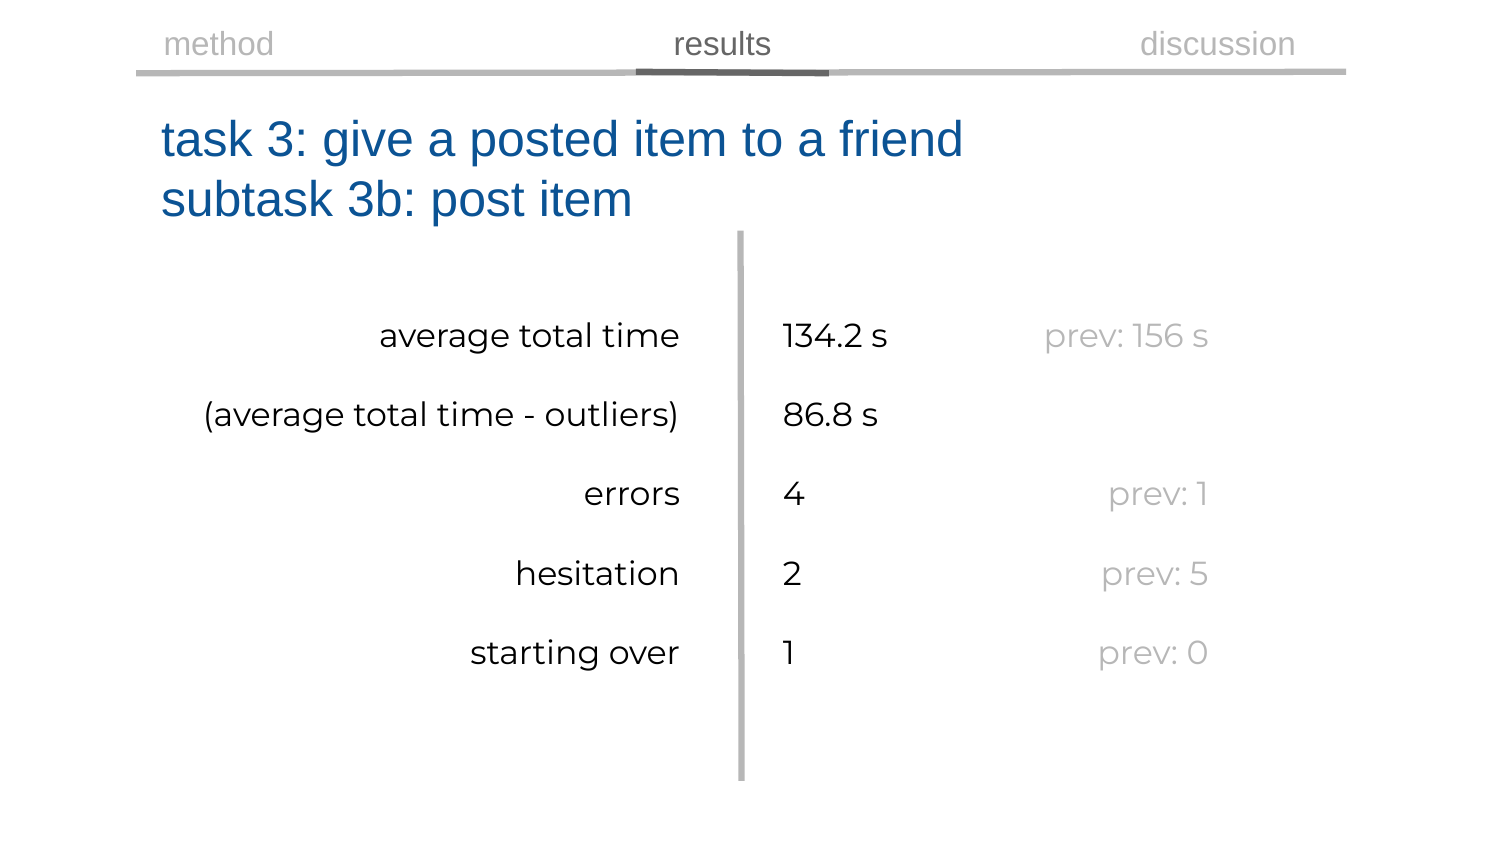

method
results
discussion
task 3: give a posted item to a friend
subtask 3b: post item
average total time
(average total time - outliers)
errors
hesitation
starting over
134.2 s
86.8 s
4
2
1
prev: 156 s

prev: 1
prev: 5
prev: 0